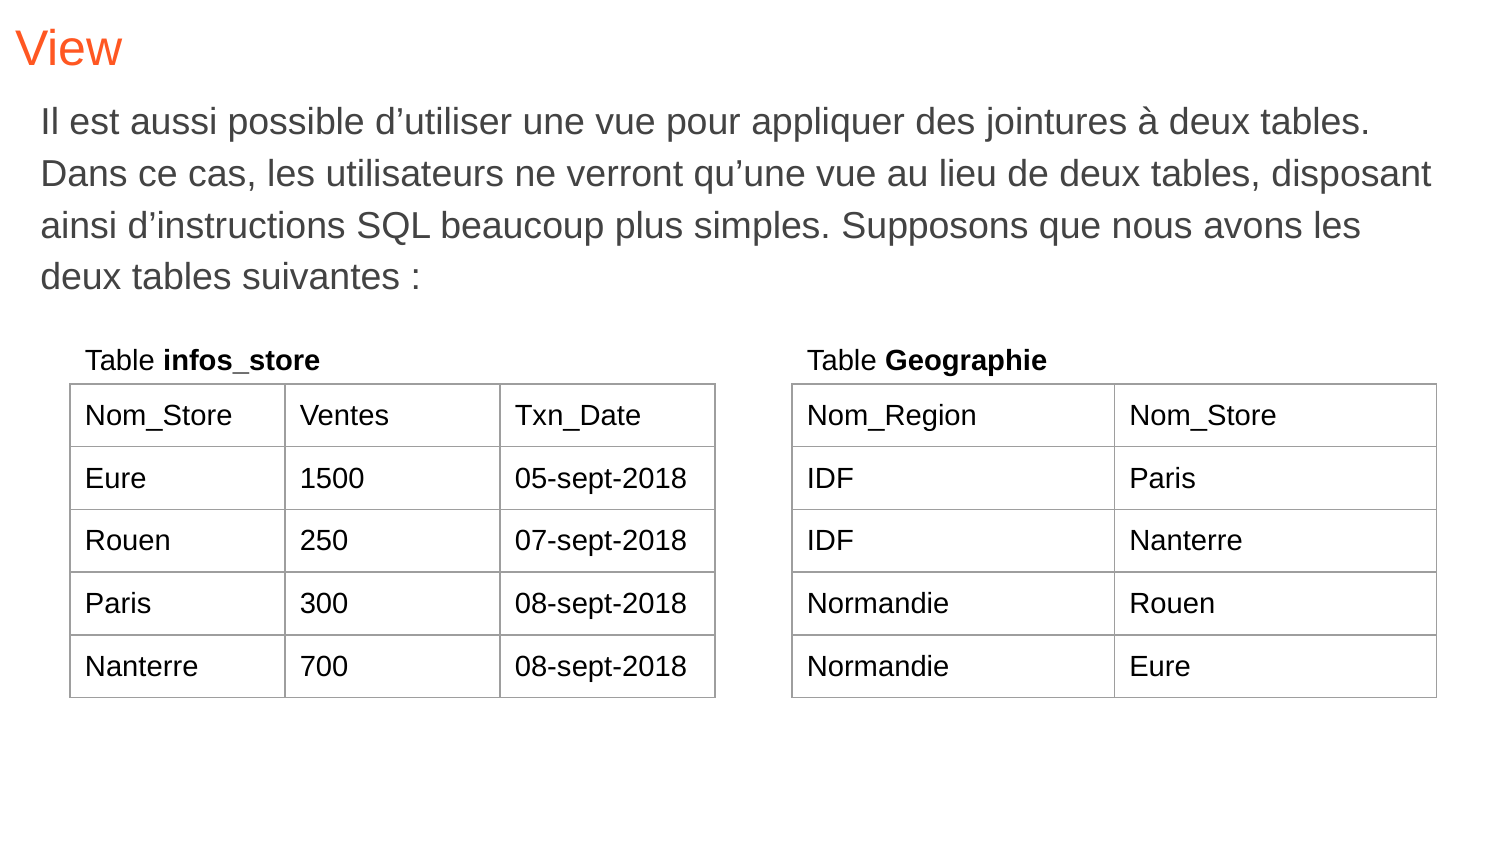

# View ﻿
Il est aussi possible d’utiliser une vue pour appliquer des jointures à deux tables. Dans ce cas, les utilisateurs ne verront qu’une vue au lieu de deux tables, disposant ainsi d’instructions SQL beaucoup plus simples. Supposons que nous avons les deux tables suivantes :
Table infos_store
Table Geographie
| Nom\_Store | Ventes | Txn\_Date |
| --- | --- | --- |
| Eure | 1500 | 05-sept-2018 |
| Rouen | 250 | 07-sept-2018 |
| Paris | 300 | 08-sept-2018 |
| Nanterre | 700 | 08-sept-2018 |
| Nom\_Region | Nom\_Store |
| --- | --- |
| IDF | Paris |
| IDF | Nanterre |
| Normandie | Rouen |
| Normandie | Eure |